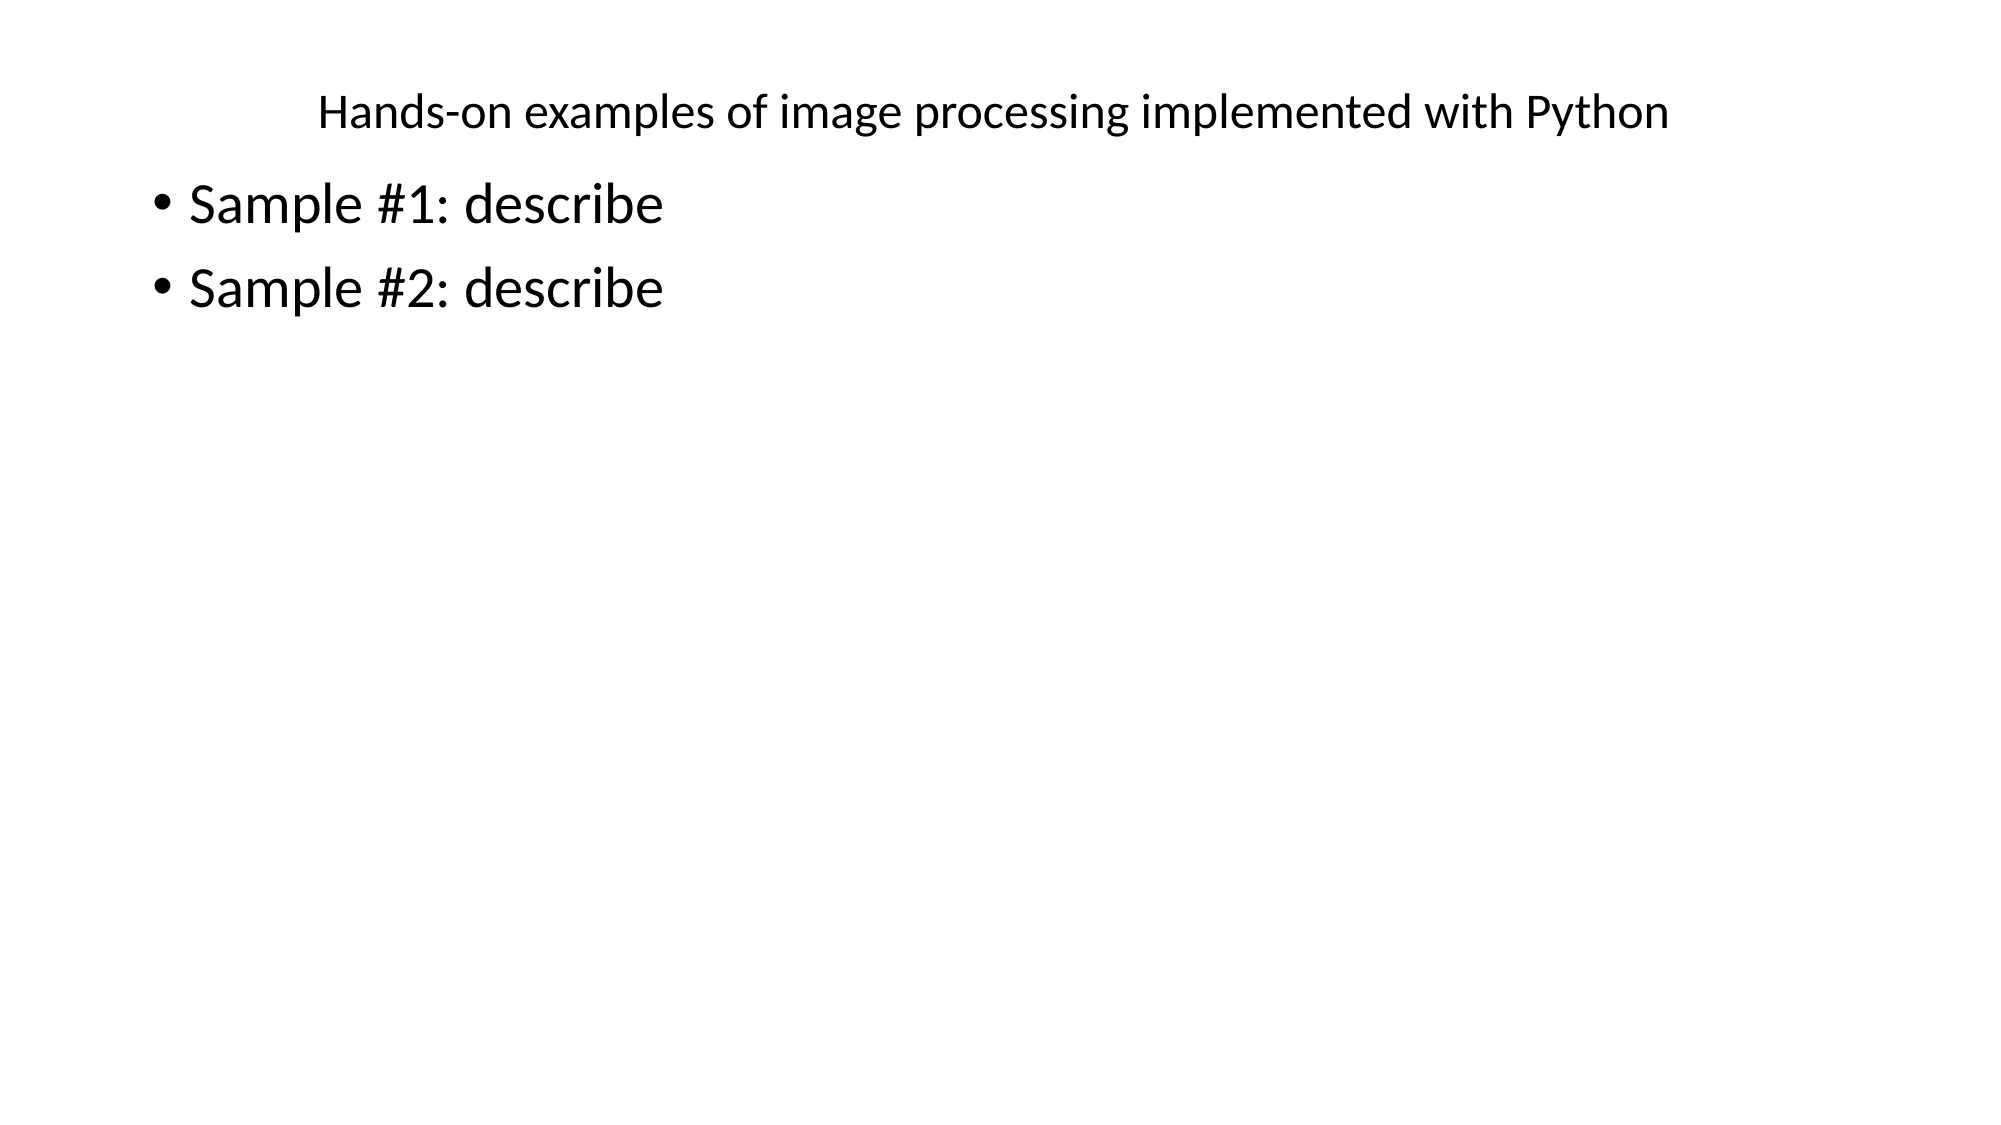

# Hands-on examples of image processing implemented with Python
Sample #1: describe
Sample #2: describe